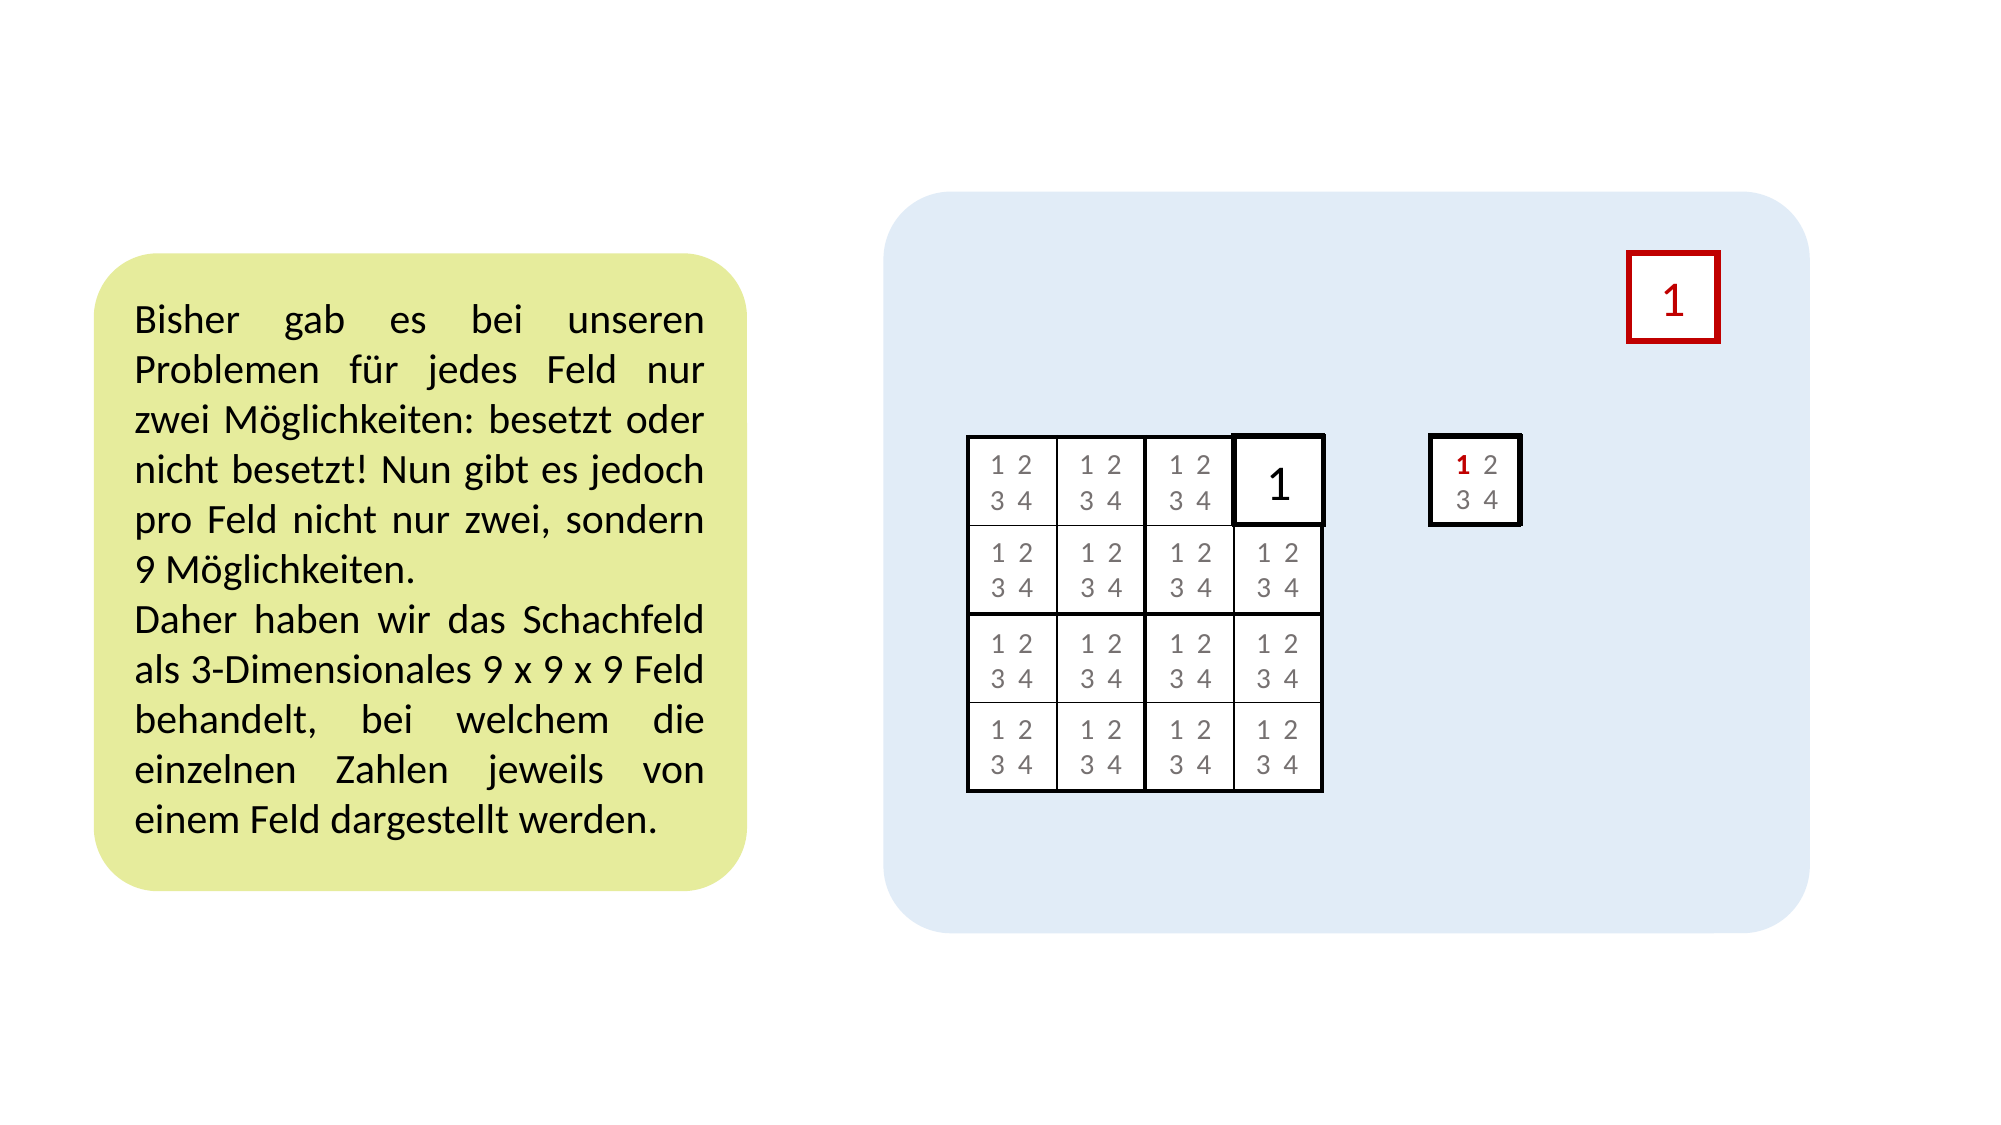

1
Bisher gab es bei unseren Problemen für jedes Feld nur zwei Möglichkeiten: besetzt oder nicht besetzt! Nun gibt es jedoch pro Feld nicht nur zwei, sondern 9 Möglichkeiten.
Daher haben wir das Schachfeld als 3-Dimensionales 9 x 9 x 9 Feld behandelt, bei welchem die einzelnen Zahlen jeweils von einem Feld dargestellt werden.

4

1  2
3  4

3

2

1
|  |  |  |  |
| --- | --- | --- | --- |
|  |  |  |  |
|  |  |  |  |
|  |  |  |  |
1  2
3  4

1
1  2
3  4
1  2
3  4
1  2
3  4
1  2
3  4
1  2
3  4
1  2
3  4
1  2
3  4
1  2
3  4
1  2
3  4
1  2
3  4
1  2
3  4
1  2
3  4
1  2
3  4
1  2
3  4
1  2
3  4